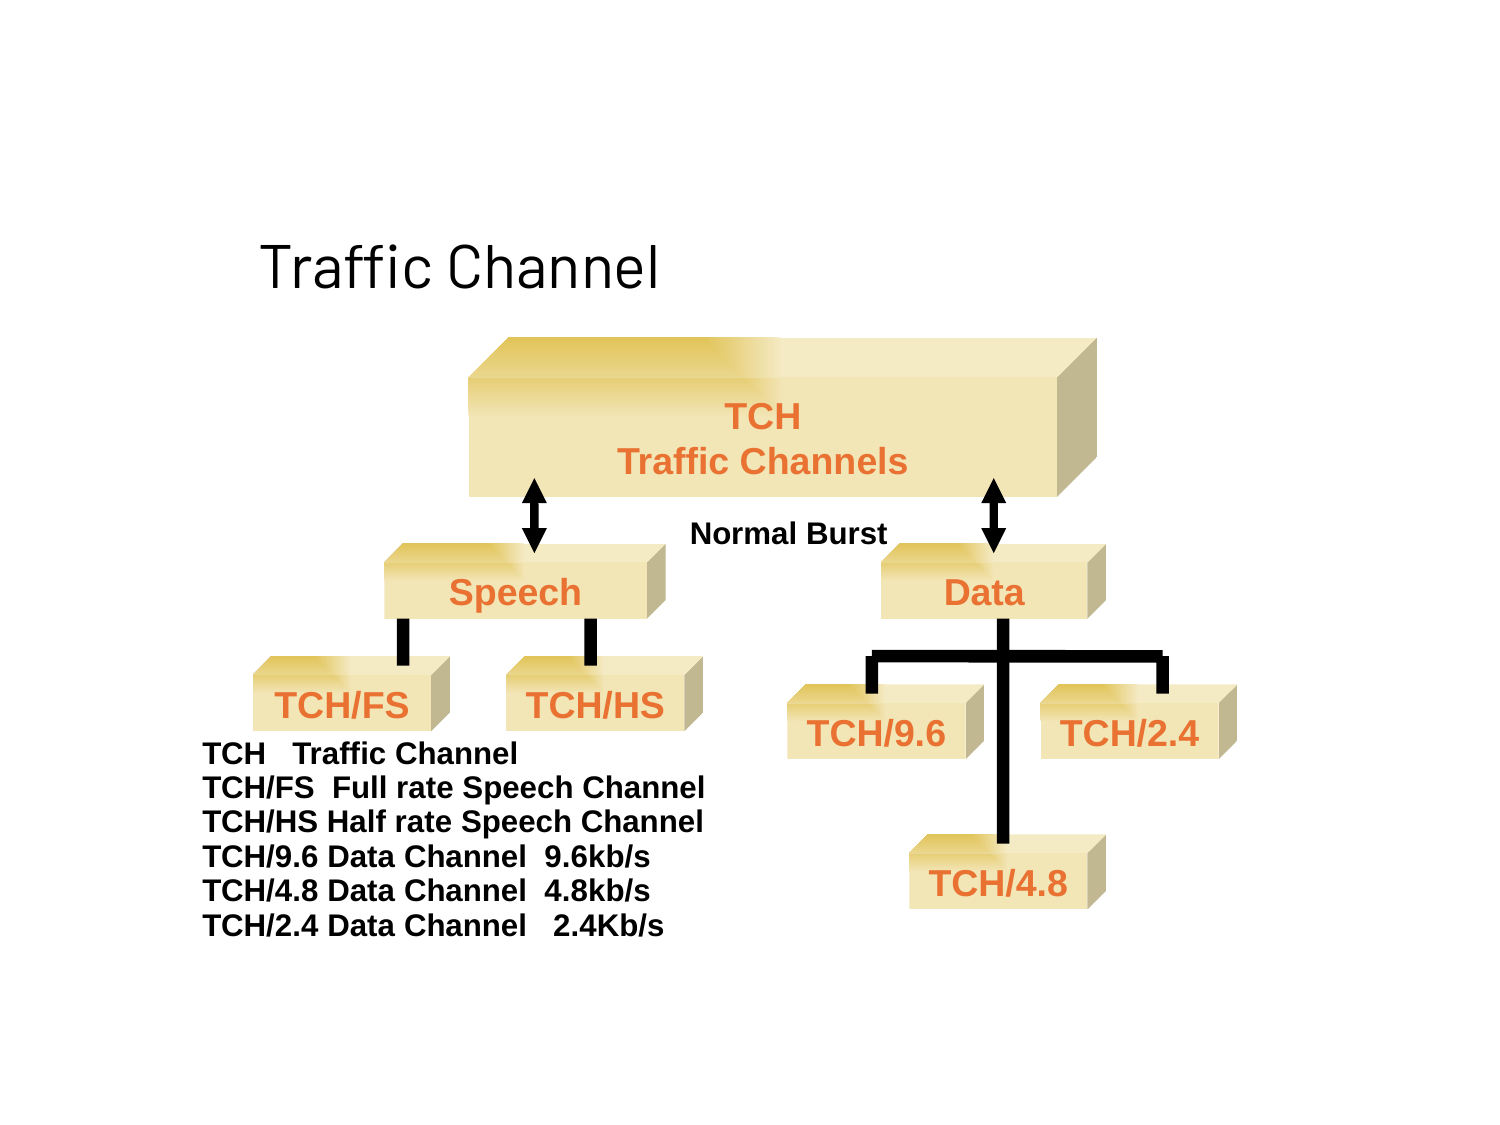

# Traffic Channel
TCH
Traffic Channels

Normal Burst
Speech
Data

TCH/FS
TCH/HS

TCH/9.6
TCH/2.4
TCH   Traffic Channel
TCH/FS  Full rate Speech Channel
TCH/HS Half rate Speech Channel
TCH/9.6 Data Channel  9.6kb/s
TCH/4.8 Data Channel  4.8kb/s
TCH/2.4 Data Channel   2.4Kb/s
TCH/4.8